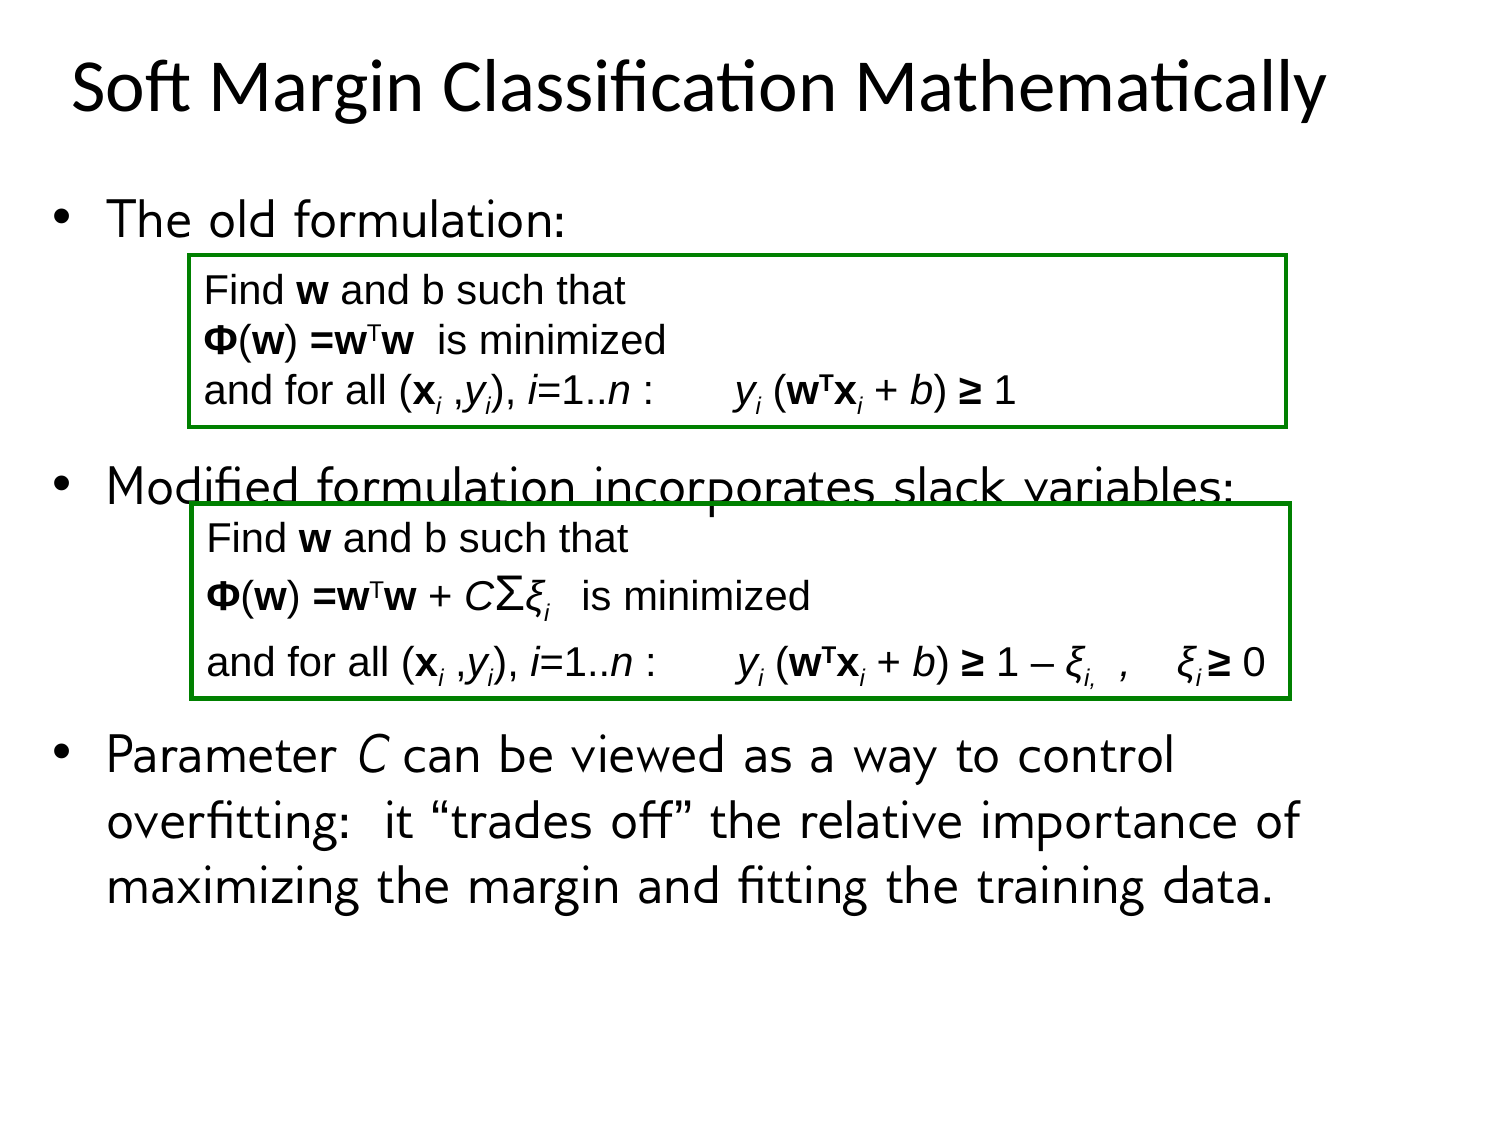

# Soft Margin Classification Mathematically
The old formulation:

Modified formulation incorporates slack variables:

Parameter C can be viewed as a way to control overfitting:  it “trades off” the relative importance of maximizing the margin and fitting the training data.
Find w and b such that
Φ(w) =wTw  is minimized
and for all (xi ,yi), i=1..n :       yi (wTxi + b) ≥ 1
Find w and b such that
Φ(w) =wTw + CΣξi    is minimized
and for all (xi ,yi), i=1..n :       yi (wTxi + b) ≥ 1 – ξi,  ,    ξi ≥ 0